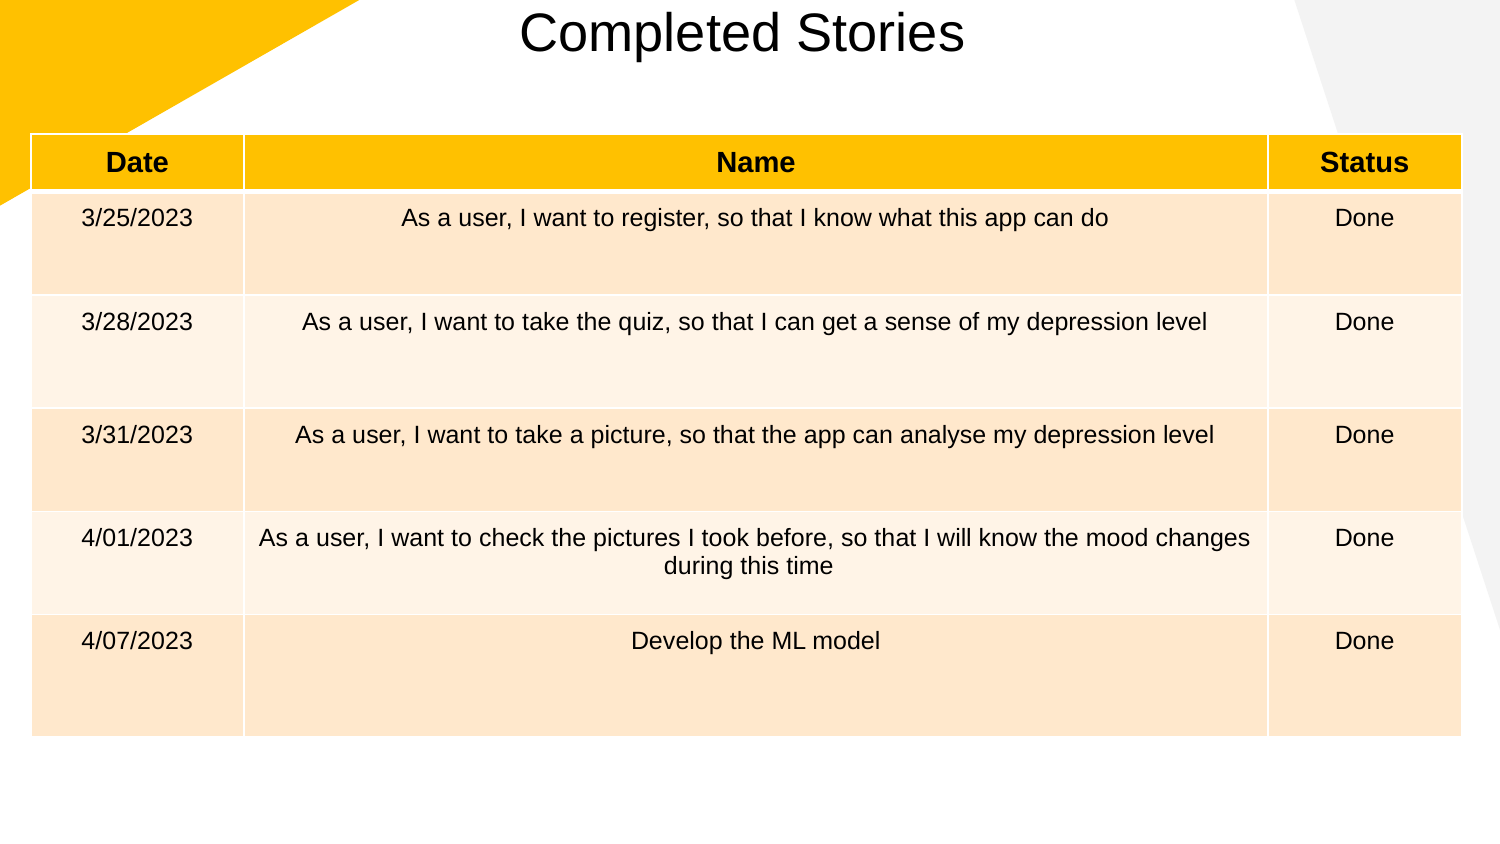

# Completed Stories
| Date | Name | Status |
| --- | --- | --- |
| 3/25/2023 | As a user, I want to register, so that I know what this app can do | Done |
| 3/28/2023 | As a user, I want to take the quiz, so that I can get a sense of my depression level | Done |
| 3/31/2023 | As a user, I want to take a picture, so that the app can analyse my depression level | Done |
| 4/01/2023 | As a user, I want to check the pictures I took before, so that I will know the mood changes during this time | Done |
| 4/07/2023 | Develop the ML model | Done |